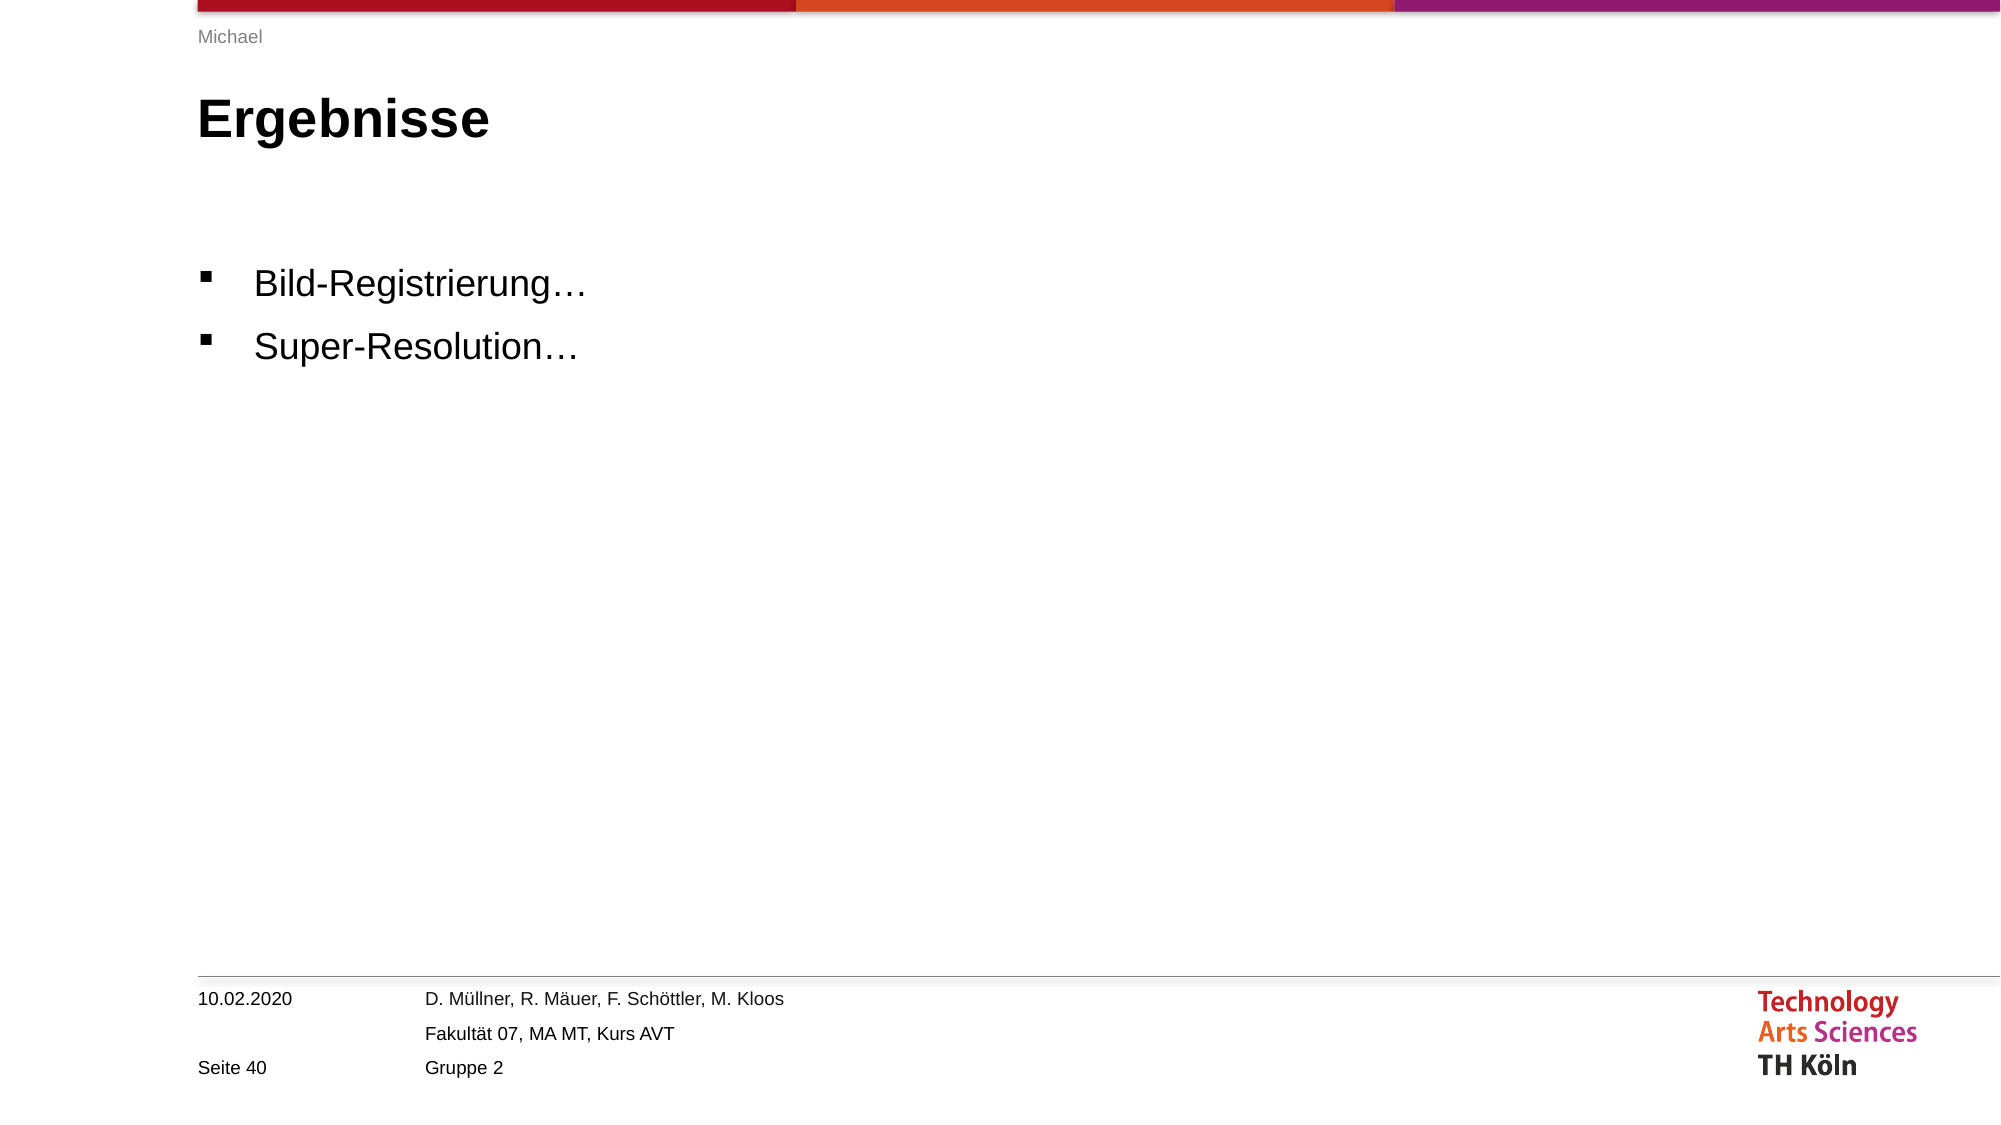

Michael
# Ergebnisse
Bild-Registrierung…
Super-Resolution…
10.02.2020
Seite 40